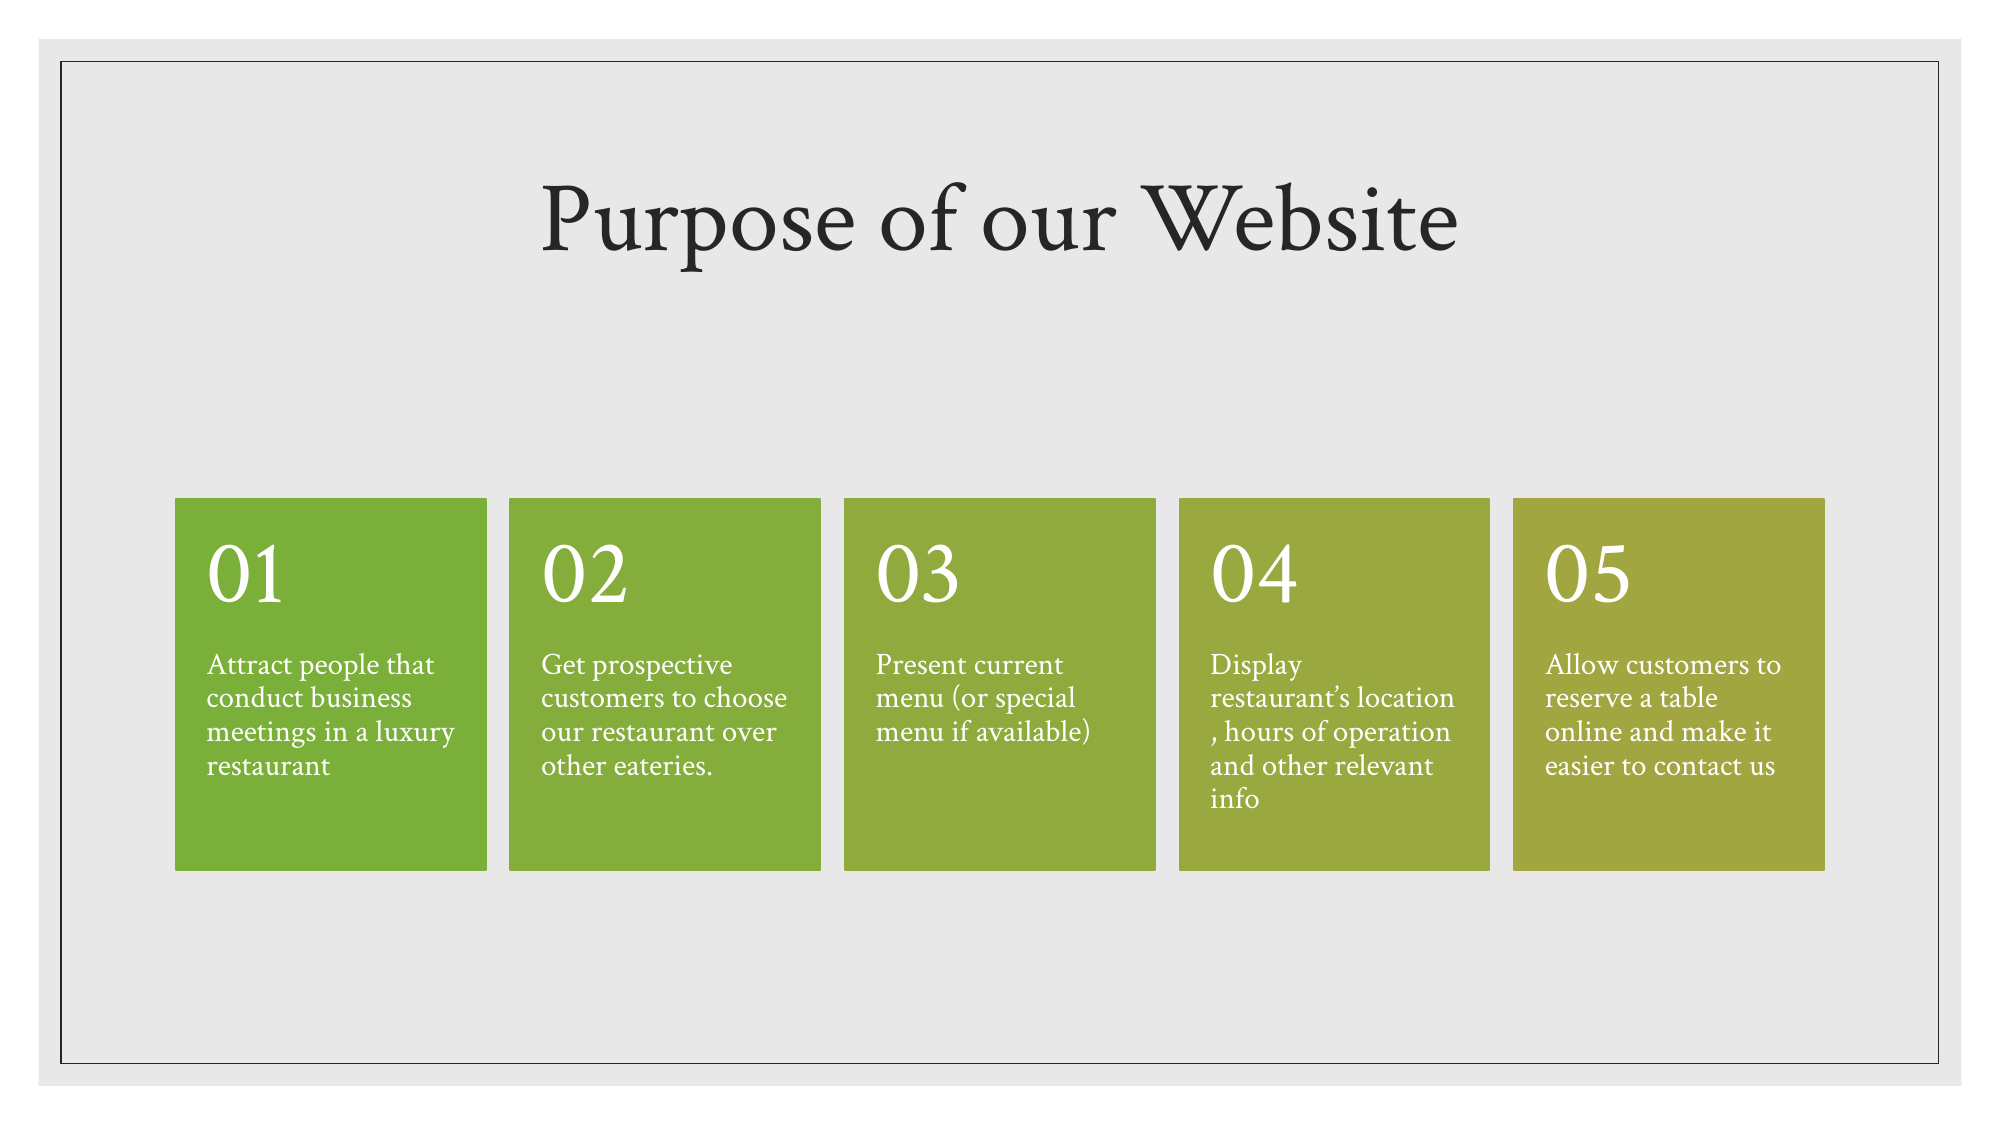

# Purpose of our Website
Attract people that conduct business meetings in a luxury restaurant
01
Get prospective customers to choose our restaurant over other eateries.
02
Present current menu (or special menu if available)
03
Display restaurant’s location, hours of operation and other relevant info
04
Allow customers to reserve a table online and make it easier to contact us
05